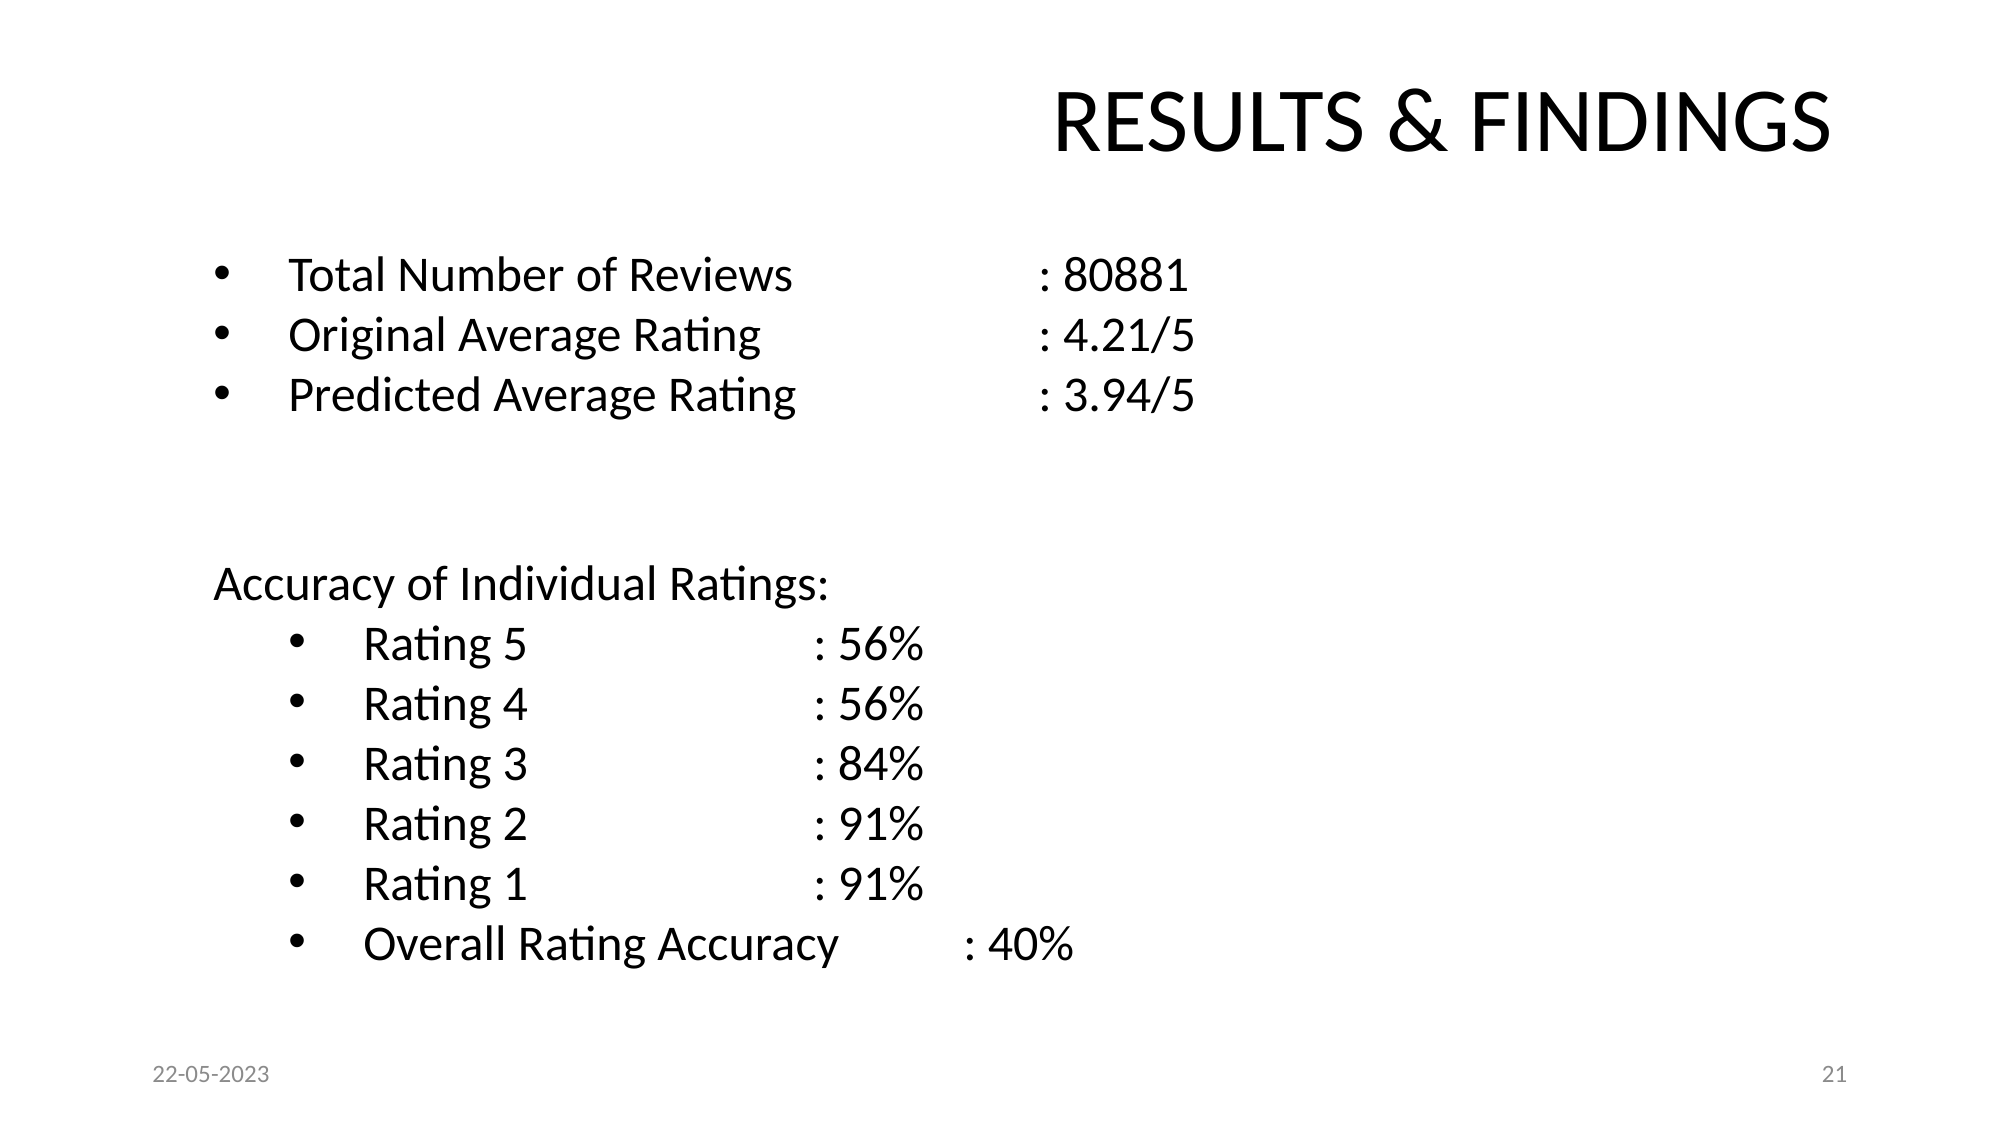

RESULTS & FINDINGS
Total Number of Reviews		: 80881
Original Average Rating		: 4.21/5
Predicted Average Rating		: 3.94/5
Accuracy of Individual Ratings:
Rating 5		: 56%
Rating 4		: 56%
Rating 3		: 84%
Rating 2		: 91%
Rating 1		: 91%
Overall Rating Accuracy	: 40%

22-05-2023
21